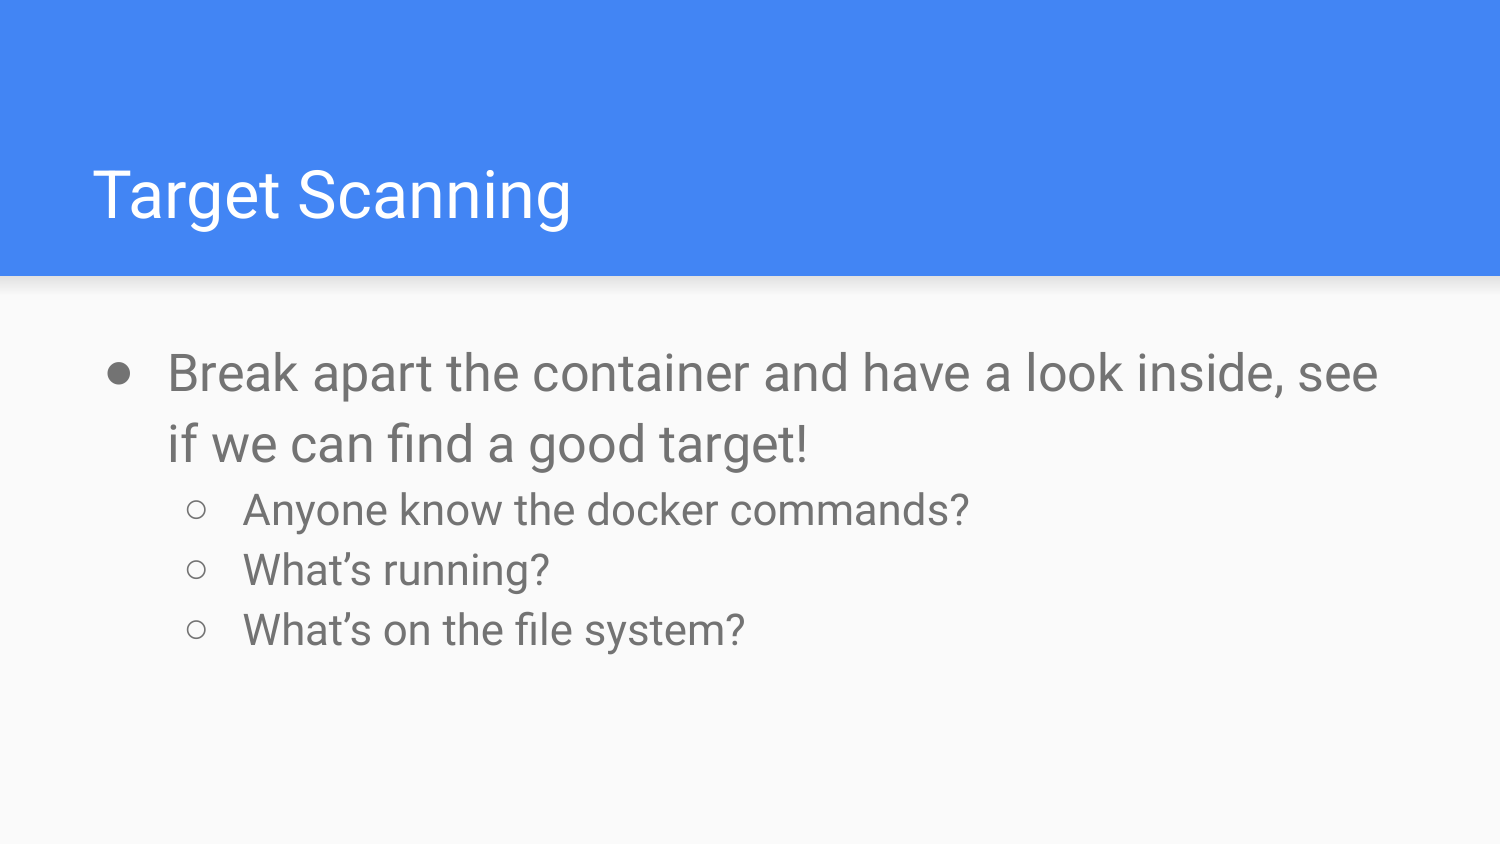

# Target Scanning
Break apart the container and have a look inside, see if we can find a good target!
Anyone know the docker commands?
What’s running?
What’s on the file system?